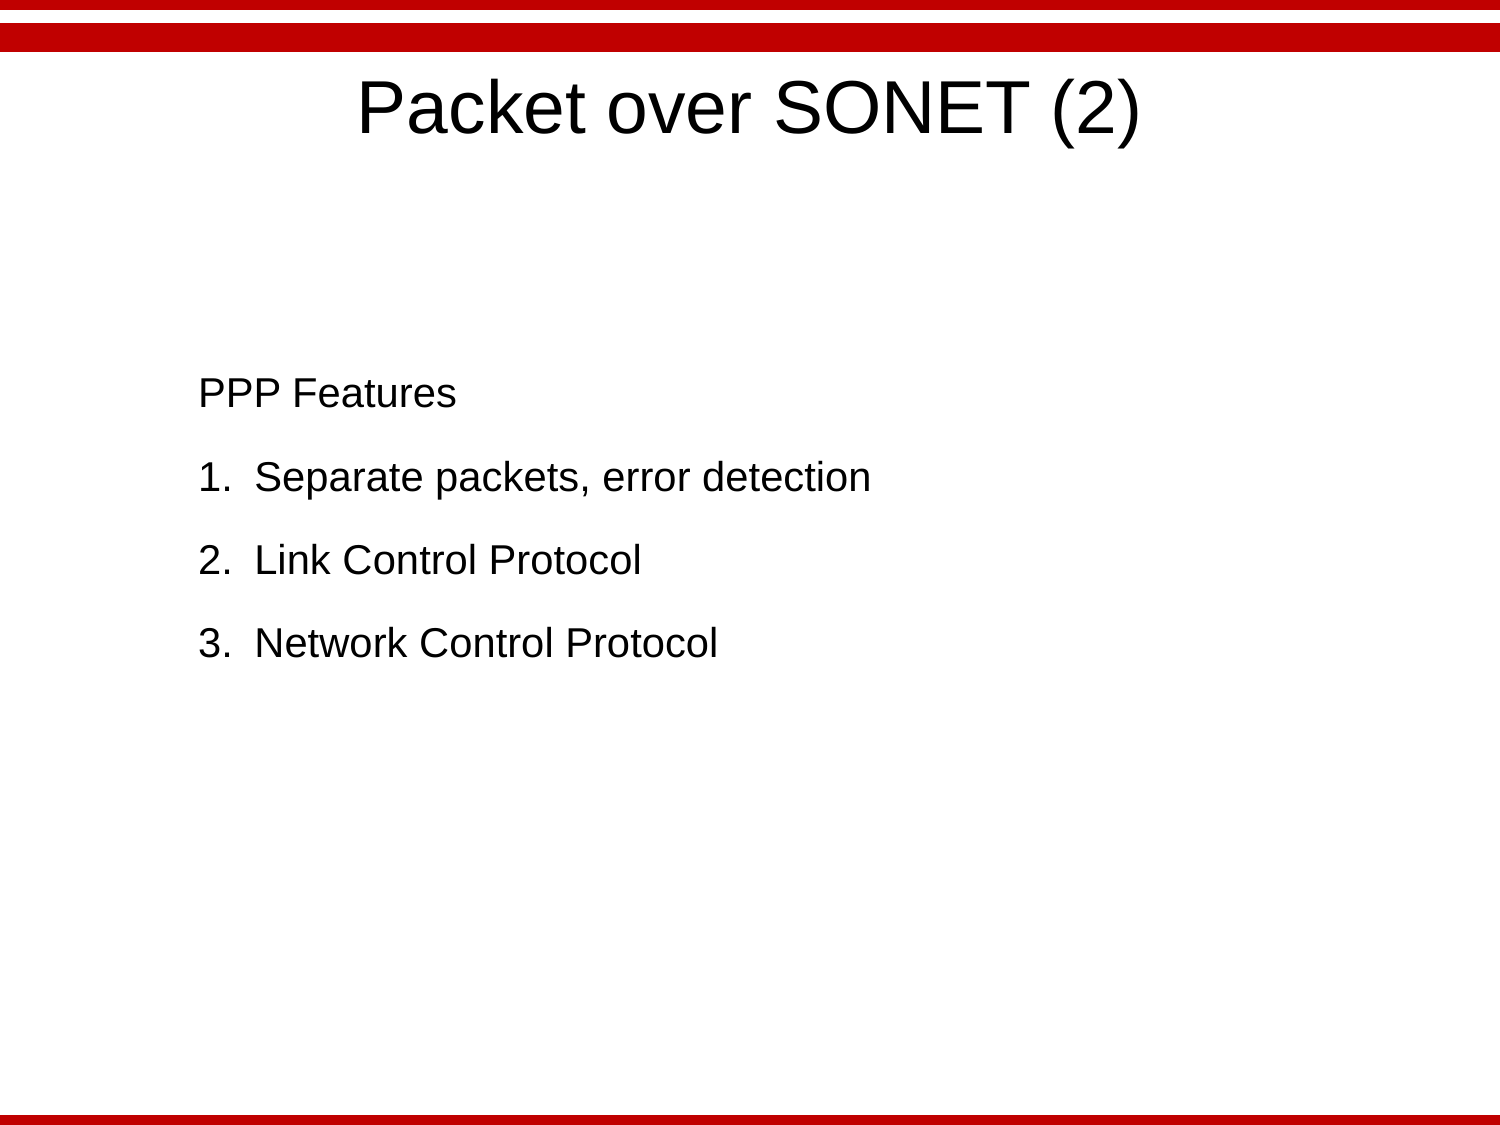

# Packet over SONET (2)
PPP Features
Separate packets, error detection
Link Control Protocol
Network Control Protocol